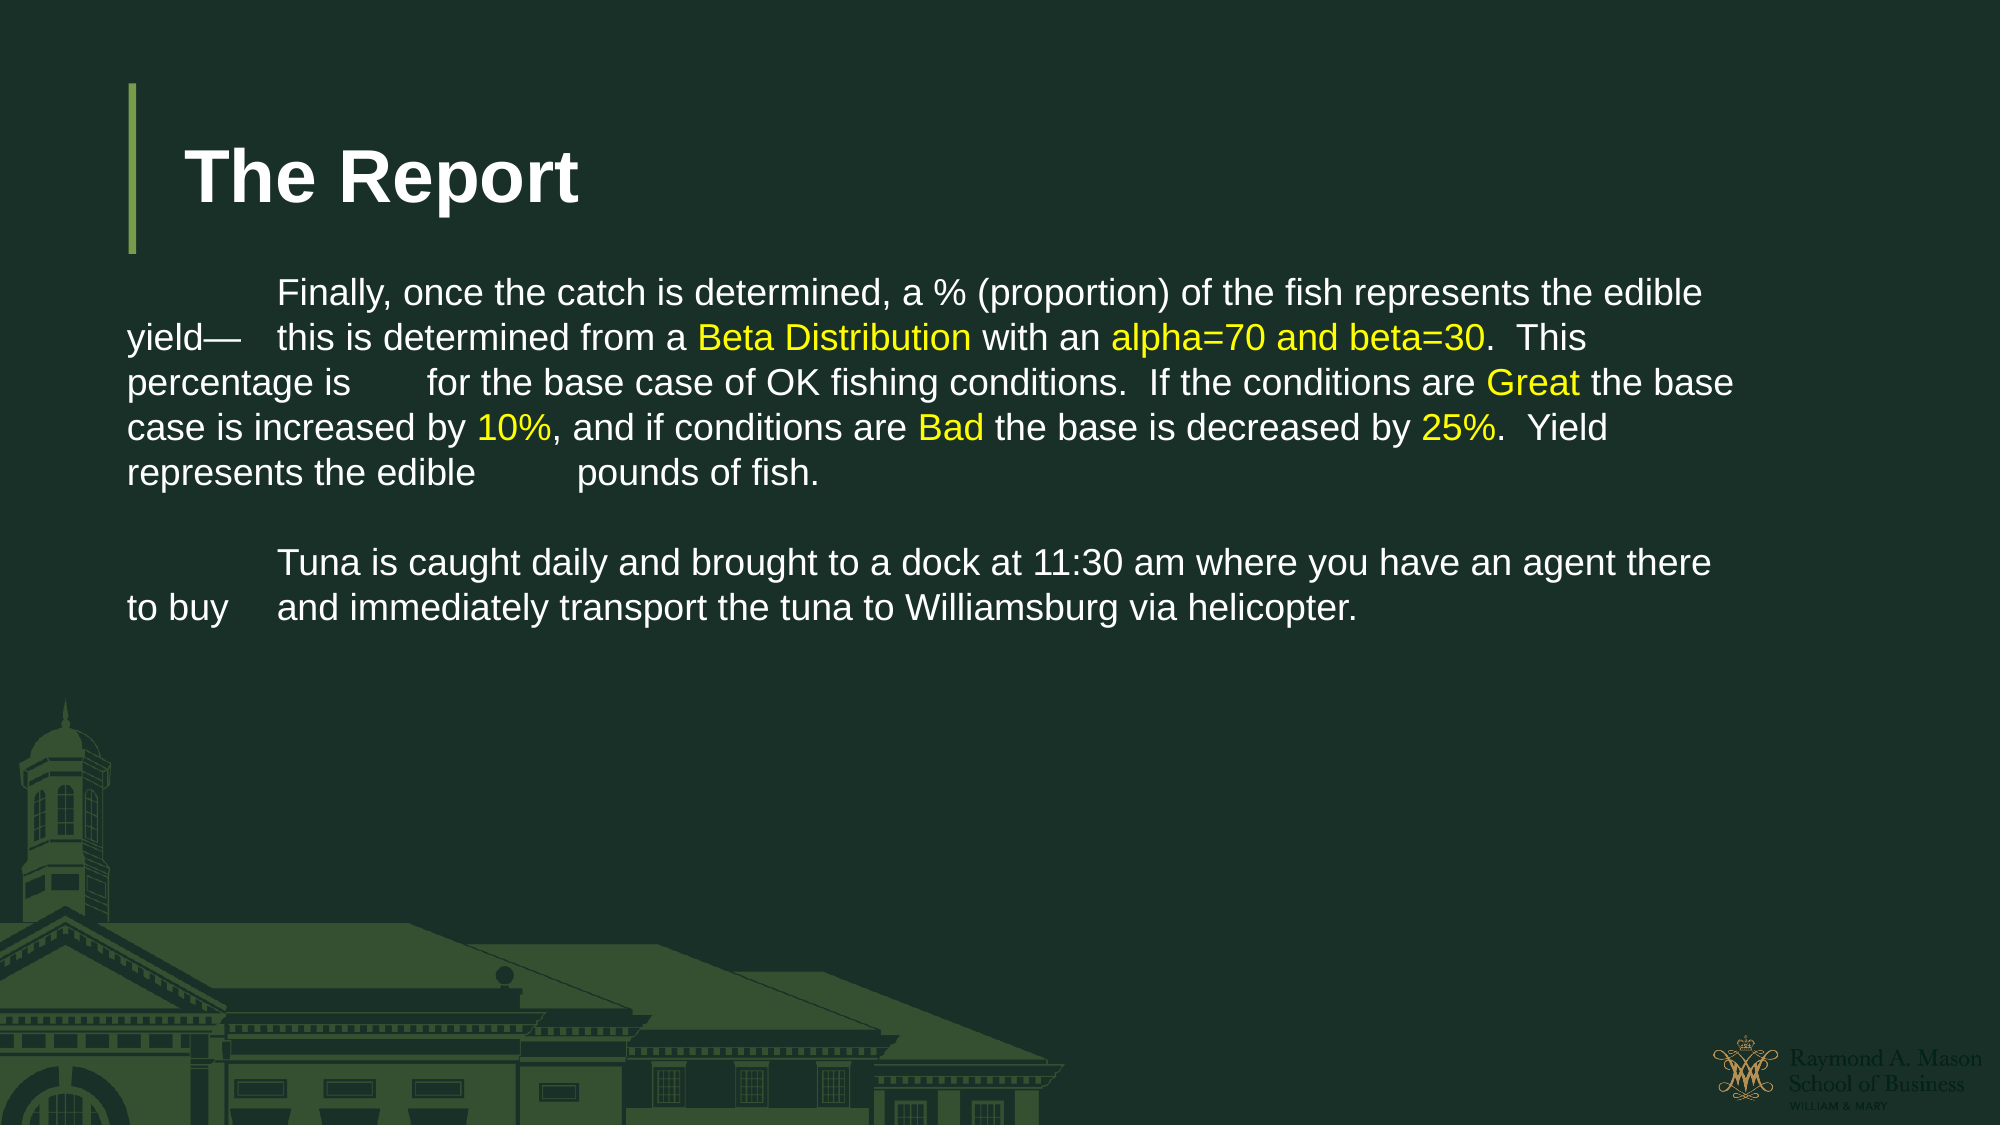

The Report
	Finally, once the catch is determined, a % (proportion) of the fish represents the edible yield—	this is determined from a Beta Distribution with an alpha=70 and beta=30.  This percentage is 	for the base case of OK fishing conditions.  If the conditions are Great the base case is increased 	by 10%, and if conditions are Bad the base is decreased by 25%.  Yield represents the edible 	pounds of fish.
	Tuna is caught daily and brought to a dock at 11:30 am where you have an agent there to buy 	and immediately transport the tuna to Williamsburg via helicopter.